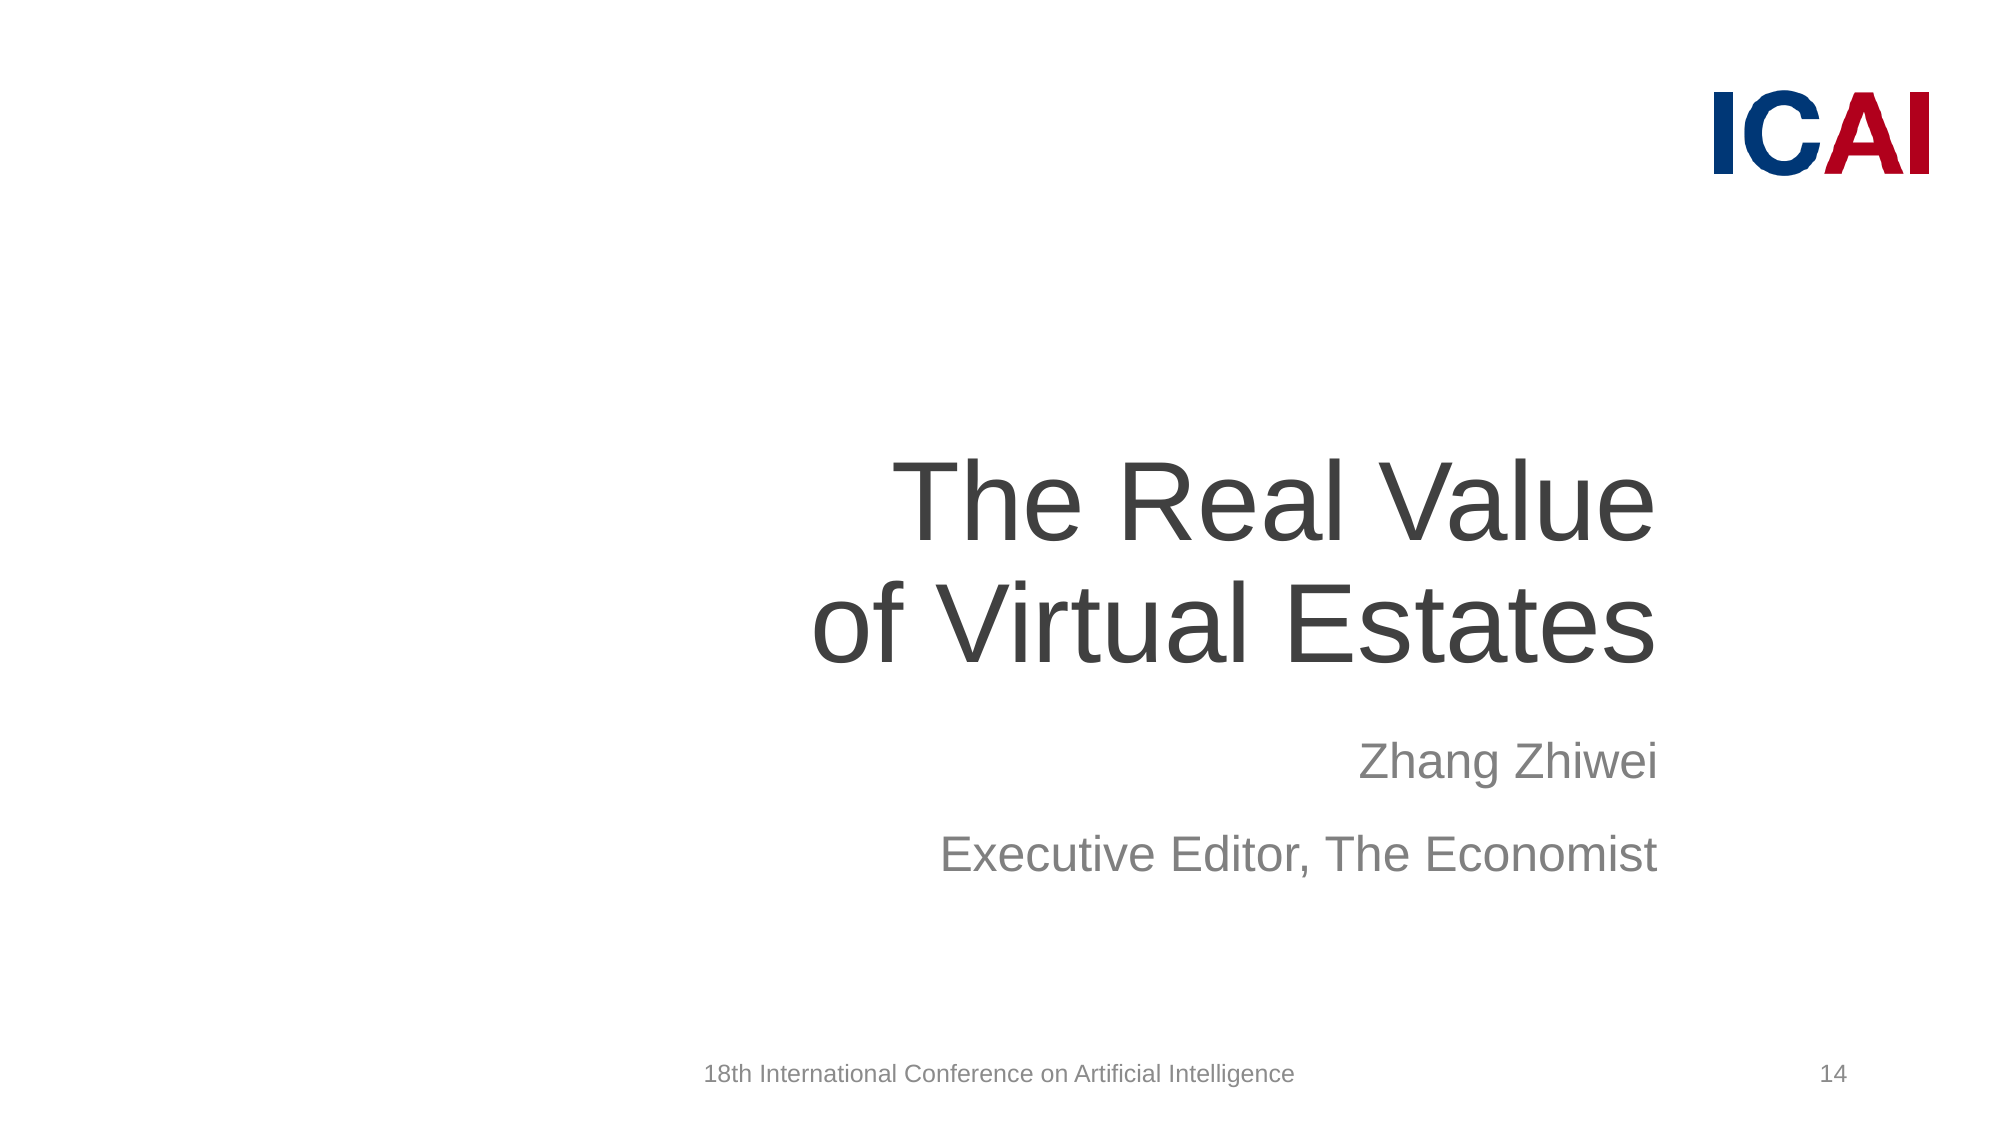

# The Real Value of Virtual Estates
Zhang Zhiwei
Executive Editor, The Economist
18th International Conference on Artificial Intelligence
14